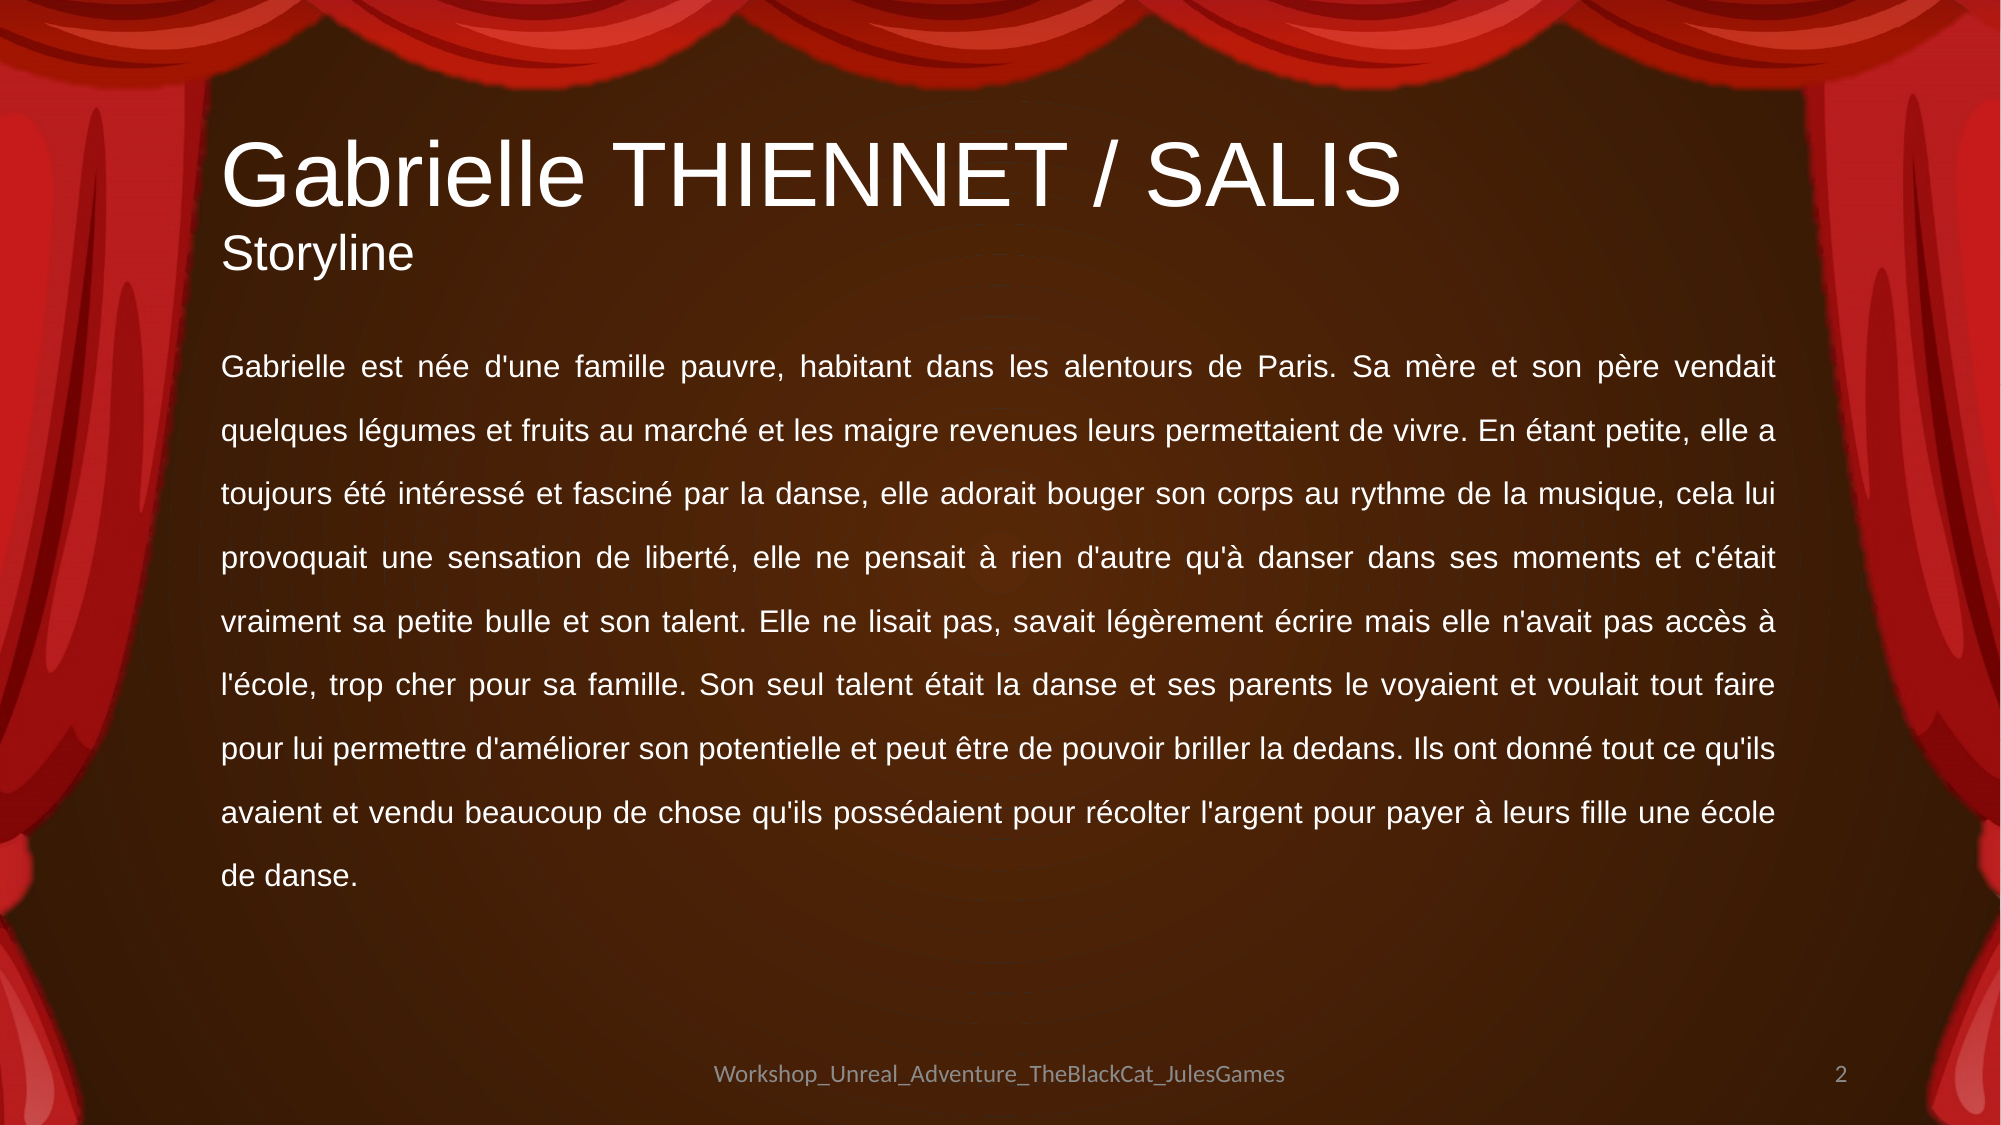

# Gabrielle THIENNET / SALIS Storyline
Gabrielle est née d'une famille pauvre, habitant dans les alentours de Paris. Sa mère et son père vendait quelques légumes et fruits au marché et les maigre revenues leurs permettaient de vivre. En étant petite, elle a toujours été intéressé et fasciné par la danse, elle adorait bouger son corps au rythme de la musique, cela lui provoquait une sensation de liberté, elle ne pensait à rien d'autre qu'à danser dans ses moments et c'était vraiment sa petite bulle et son talent. Elle ne lisait pas, savait légèrement écrire mais elle n'avait pas accès à l'école, trop cher pour sa famille. Son seul talent était la danse et ses parents le voyaient et voulait tout faire pour lui permettre d'améliorer son potentielle et peut être de pouvoir briller la dedans. Ils ont donné tout ce qu'ils avaient et vendu beaucoup de chose qu'ils possédaient pour récolter l'argent pour payer à leurs fille une école de danse.
Workshop_Unreal_Adventure_TheBlackCat_JulesGames
2